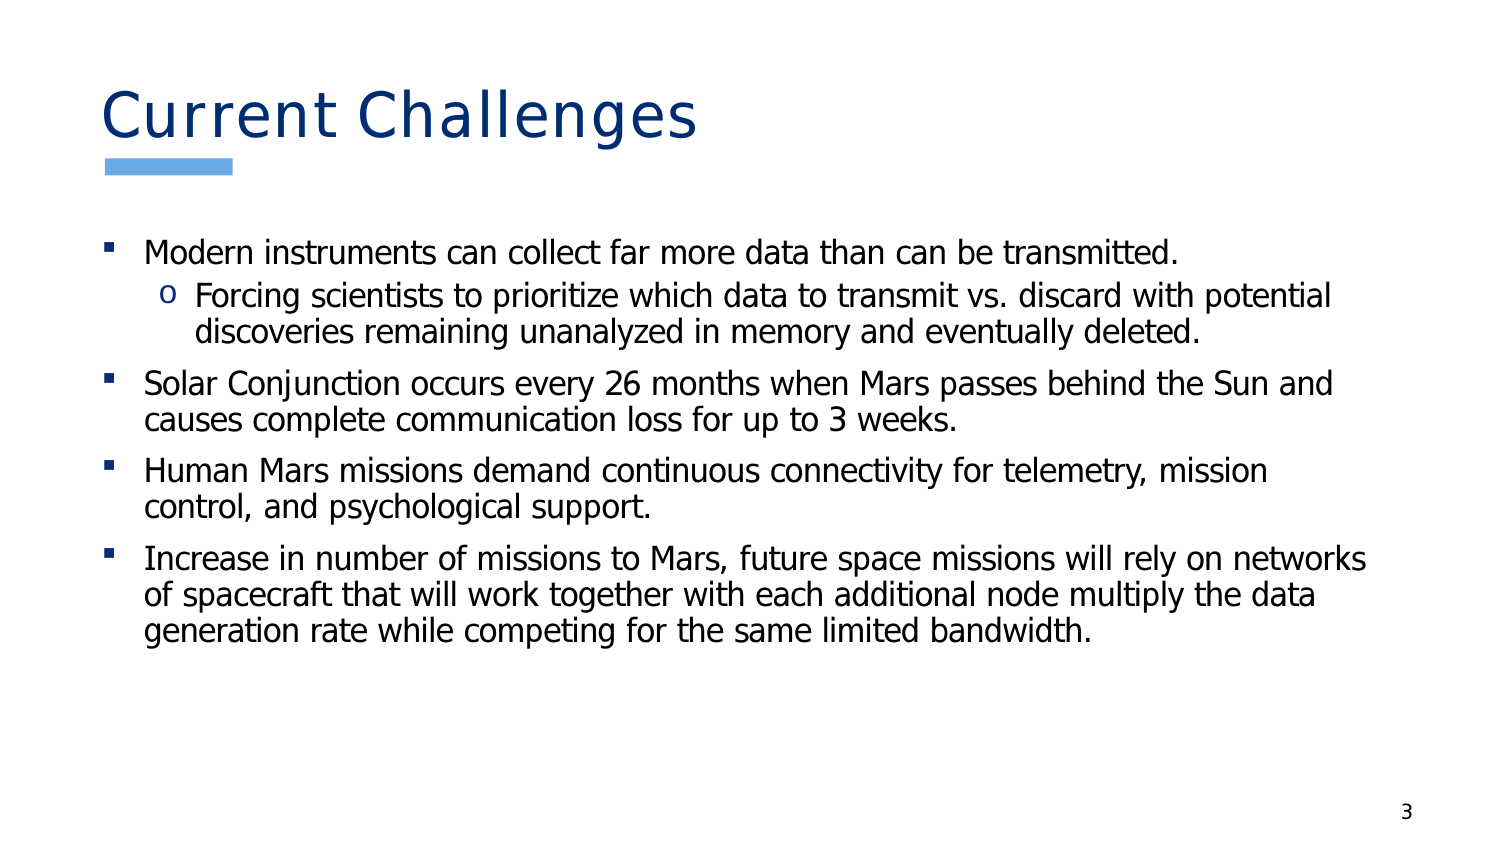

# Current Challenges
Modern instruments can collect far more data than can be transmitted.
Forcing scientists to prioritize which data to transmit vs. discard with potential discoveries remaining unanalyzed in memory and eventually deleted.
Solar Conjunction occurs every 26 months when Mars passes behind the Sun and causes complete communication loss for up to 3 weeks.
Human Mars missions demand continuous connectivity for telemetry, mission control, and psychological support.
Increase in number of missions to Mars, future space missions will rely on networks of spacecraft that will work together with each additional node multiply the data generation rate while competing for the same limited bandwidth.